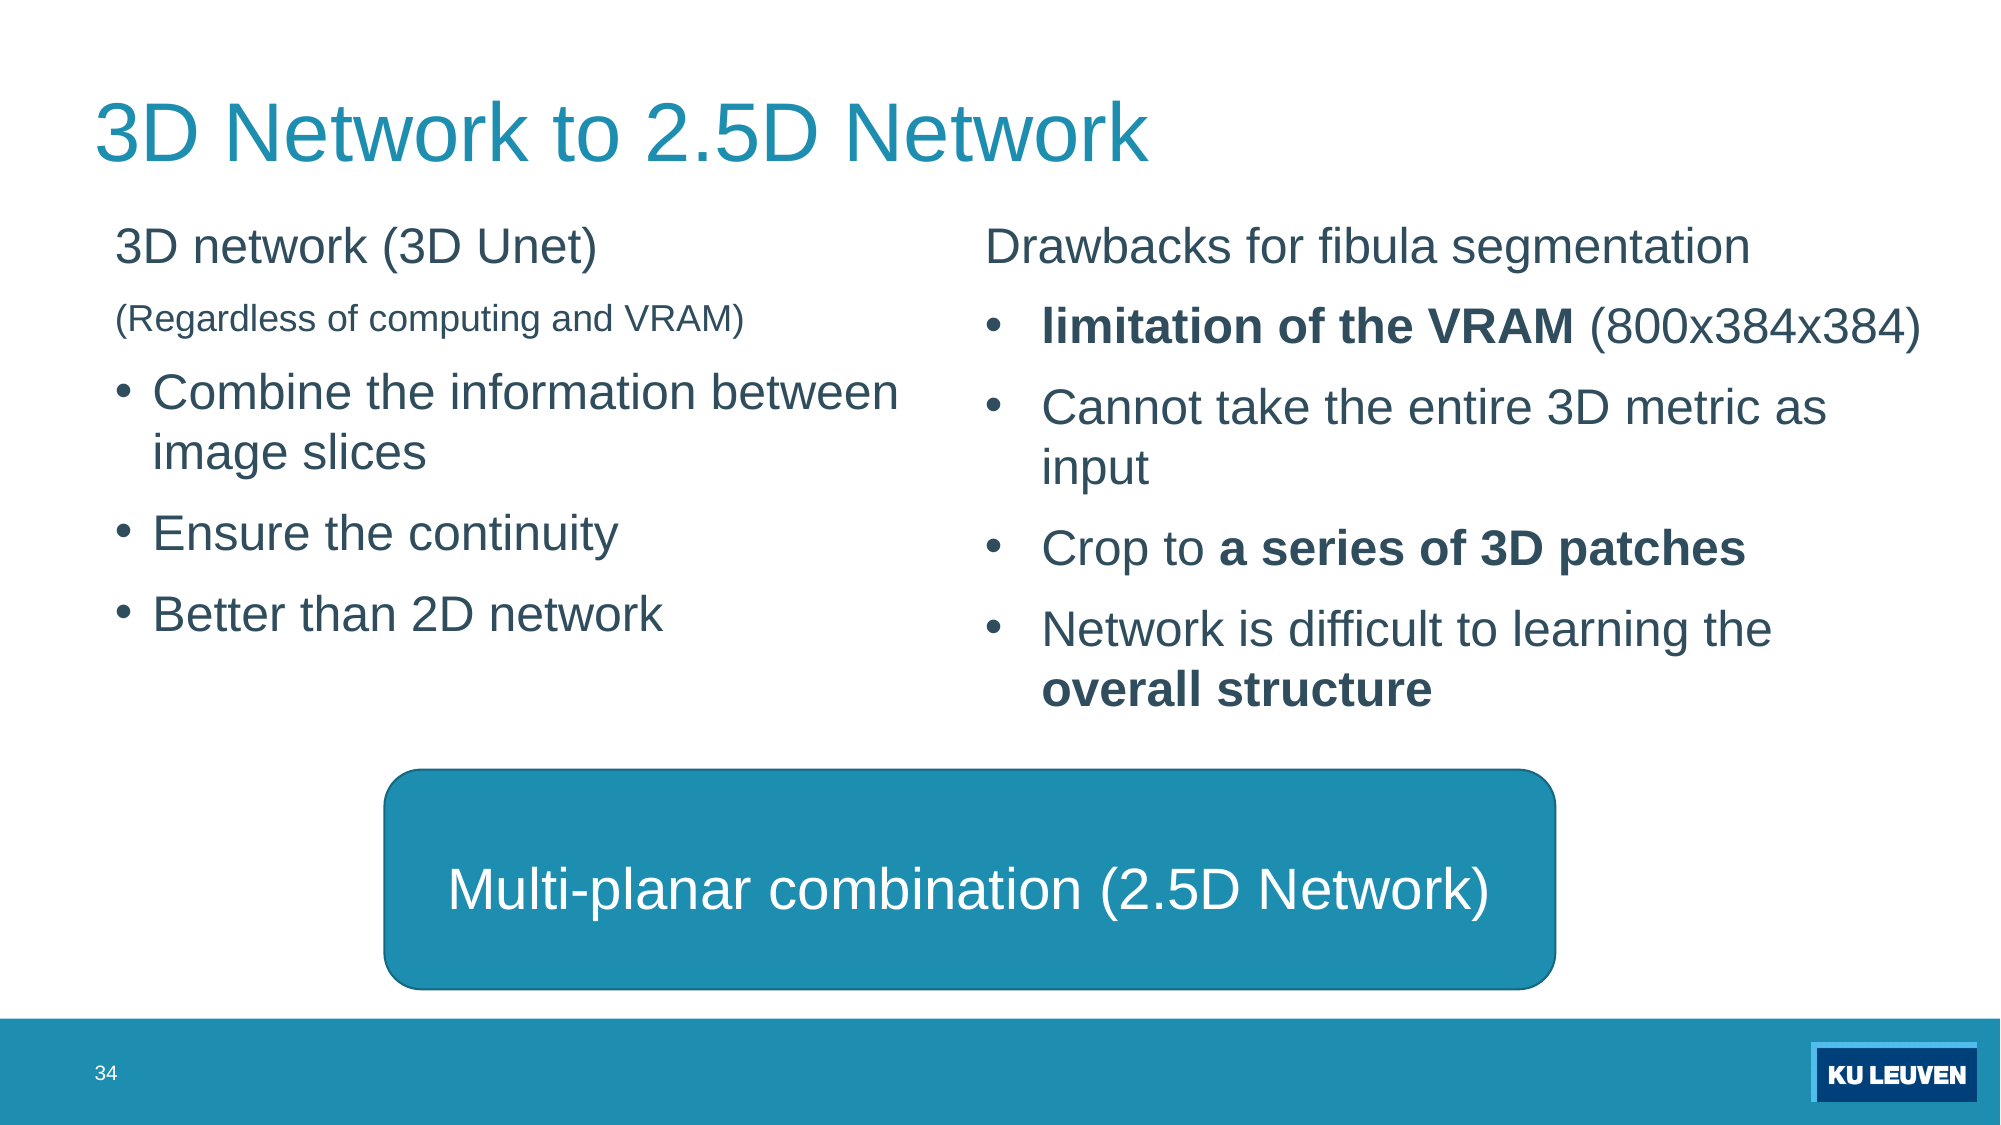

# 3D Network to 2.5D Network
3D network (3D Unet)
(Regardless of computing and VRAM)
Combine the information between image slices
Ensure the continuity
Better than 2D network
Drawbacks for fibula segmentation
limitation of the VRAM (800x384x384)
Cannot take the entire 3D metric as input
Crop to a series of 3D patches
Network is difficult to learning the overall structure
Multi-planar combination (2.5D Network)
34